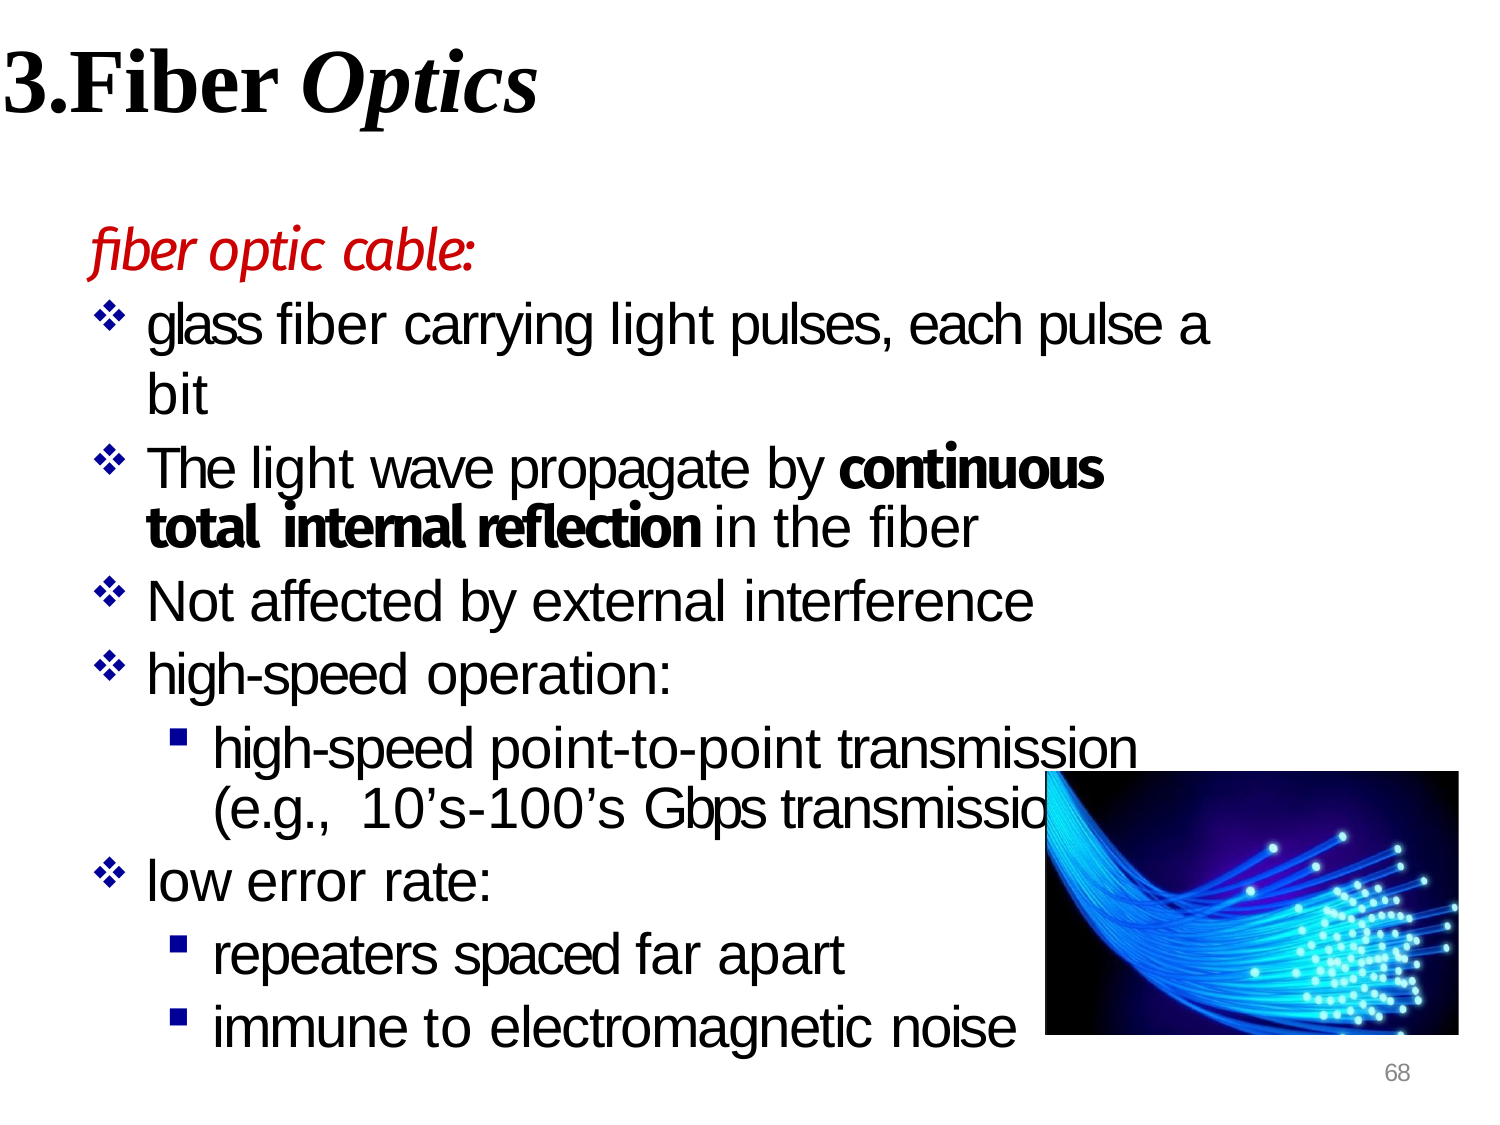

# 3.Fiber Optics
fiber optic cable:
glass fiber carrying light pulses, each pulse a bit
The light wave propagate by continuous total  internal reflection in the fiber
Not affected by external interference
high-speed operation:
high-speed point-to-point transmission (e.g.,  10’s-100’s Gbps transmission rate)
low error rate:
repeaters spaced far apart
immune to electromagnetic noise

68